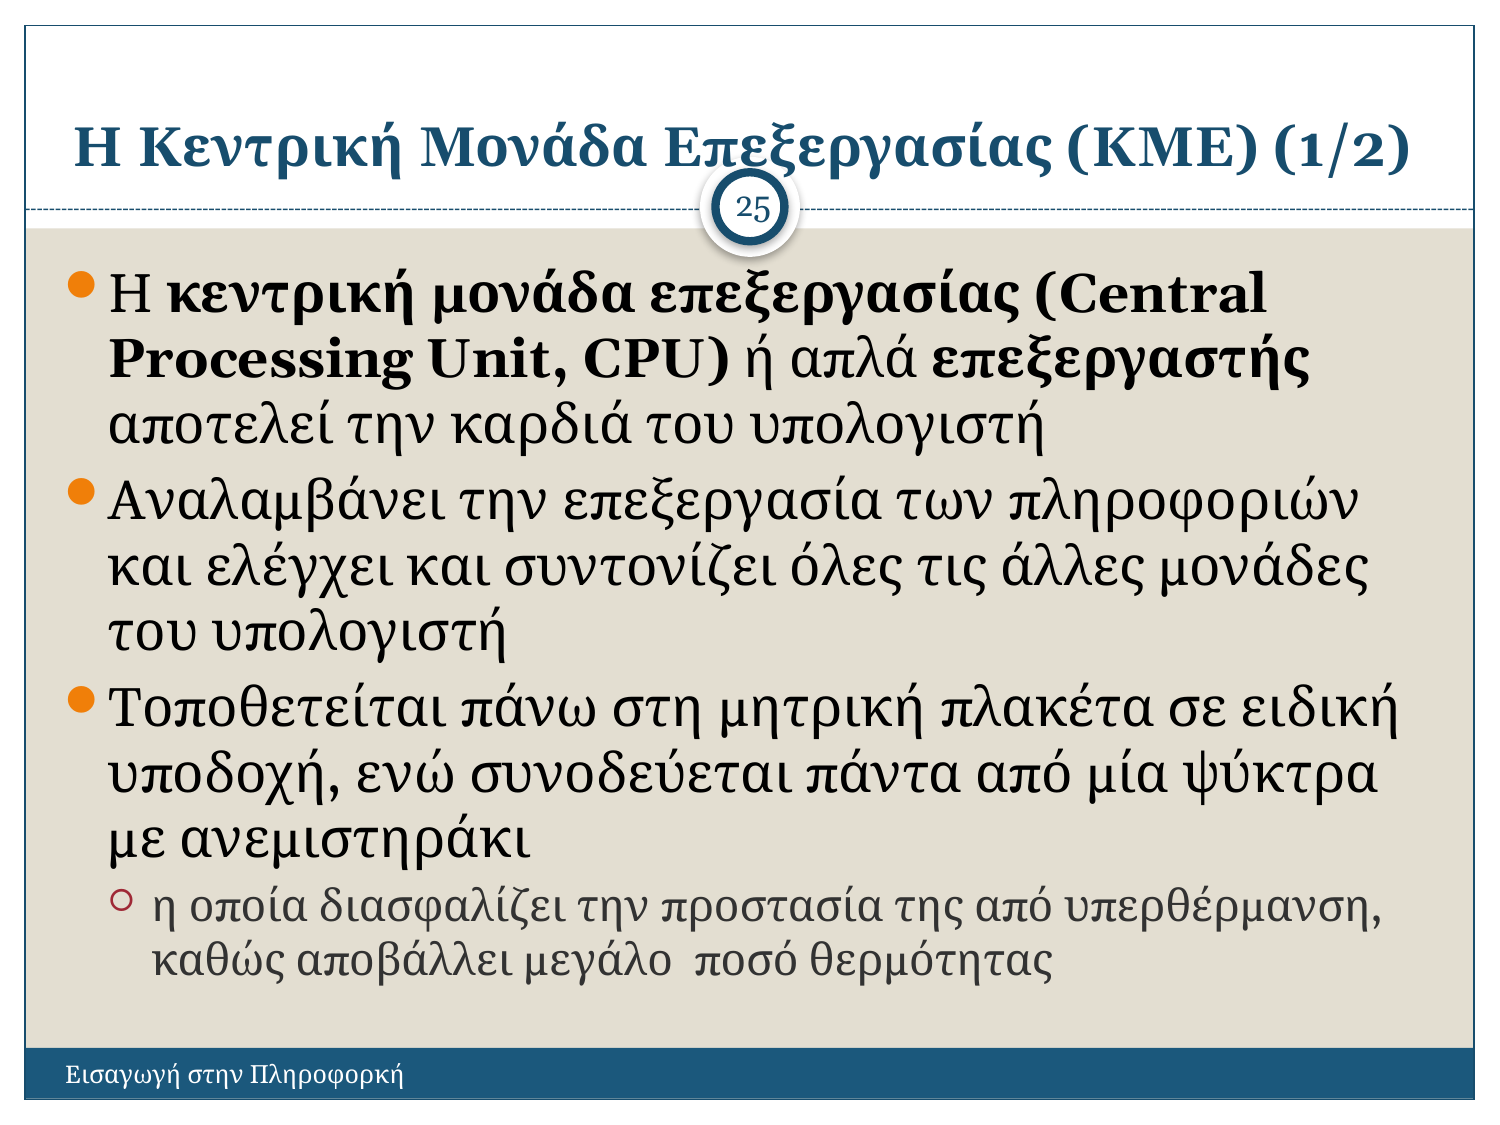

# Η Κεντρική Μονάδα Επεξεργασίας (ΚΜΕ) (1/2)
25
Η κεντρική μονάδα επεξεργασίας (Central Processing Unit, CPU) ή απλά επεξεργαστής αποτελεί την καρδιά του υπολογιστή
Αναλαμβάνει την επεξεργασία των πληροφοριών και ελέγχει και συντονίζει όλες τις άλλες μονάδες του υπολογιστή
Τοποθετείται πάνω στη μητρική πλακέτα σε ειδική υποδοχή, ενώ συνοδεύεται πάντα από μία ψύκτρα με ανεμιστηράκι
η οποία διασφαλίζει την προστασία της από υπερθέρμανση, καθώς αποβάλλει μεγάλο  ποσό θερμότητας

Εισαγωγή στην Πληροφορκή